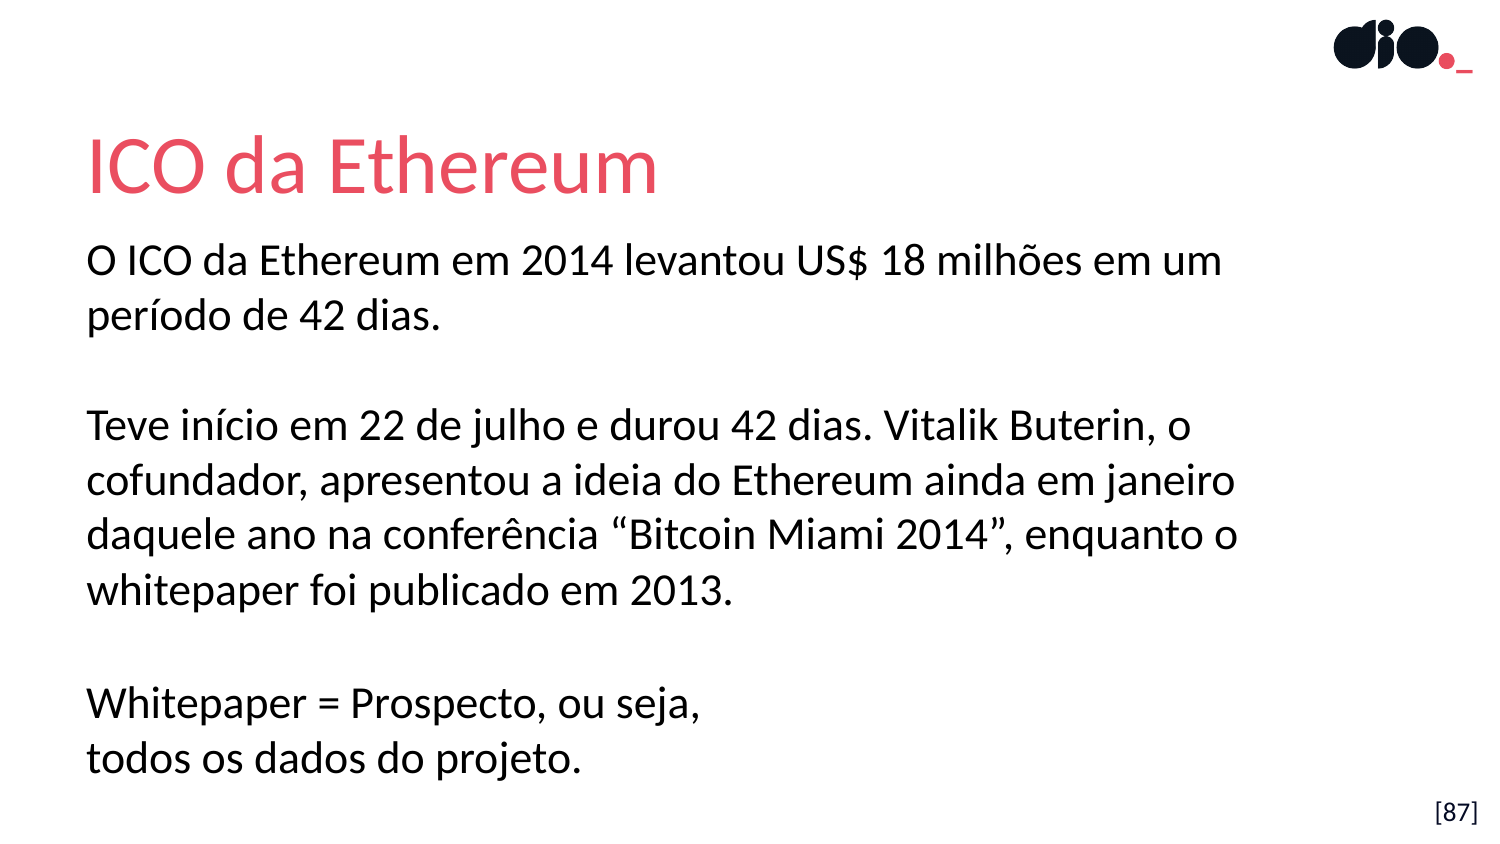

ICO da Ethereum
O ICO da Ethereum em 2014 levantou US$ 18 milhões em um período de 42 dias.

Teve início em 22 de julho e durou 42 dias. Vitalik Buterin, o cofundador, apresentou a ideia do Ethereum ainda em janeiro daquele ano na conferência “Bitcoin Miami 2014”, enquanto o whitepaper foi publicado em 2013.
Whitepaper = Prospecto, ou seja, todos os dados do projeto.
[87]